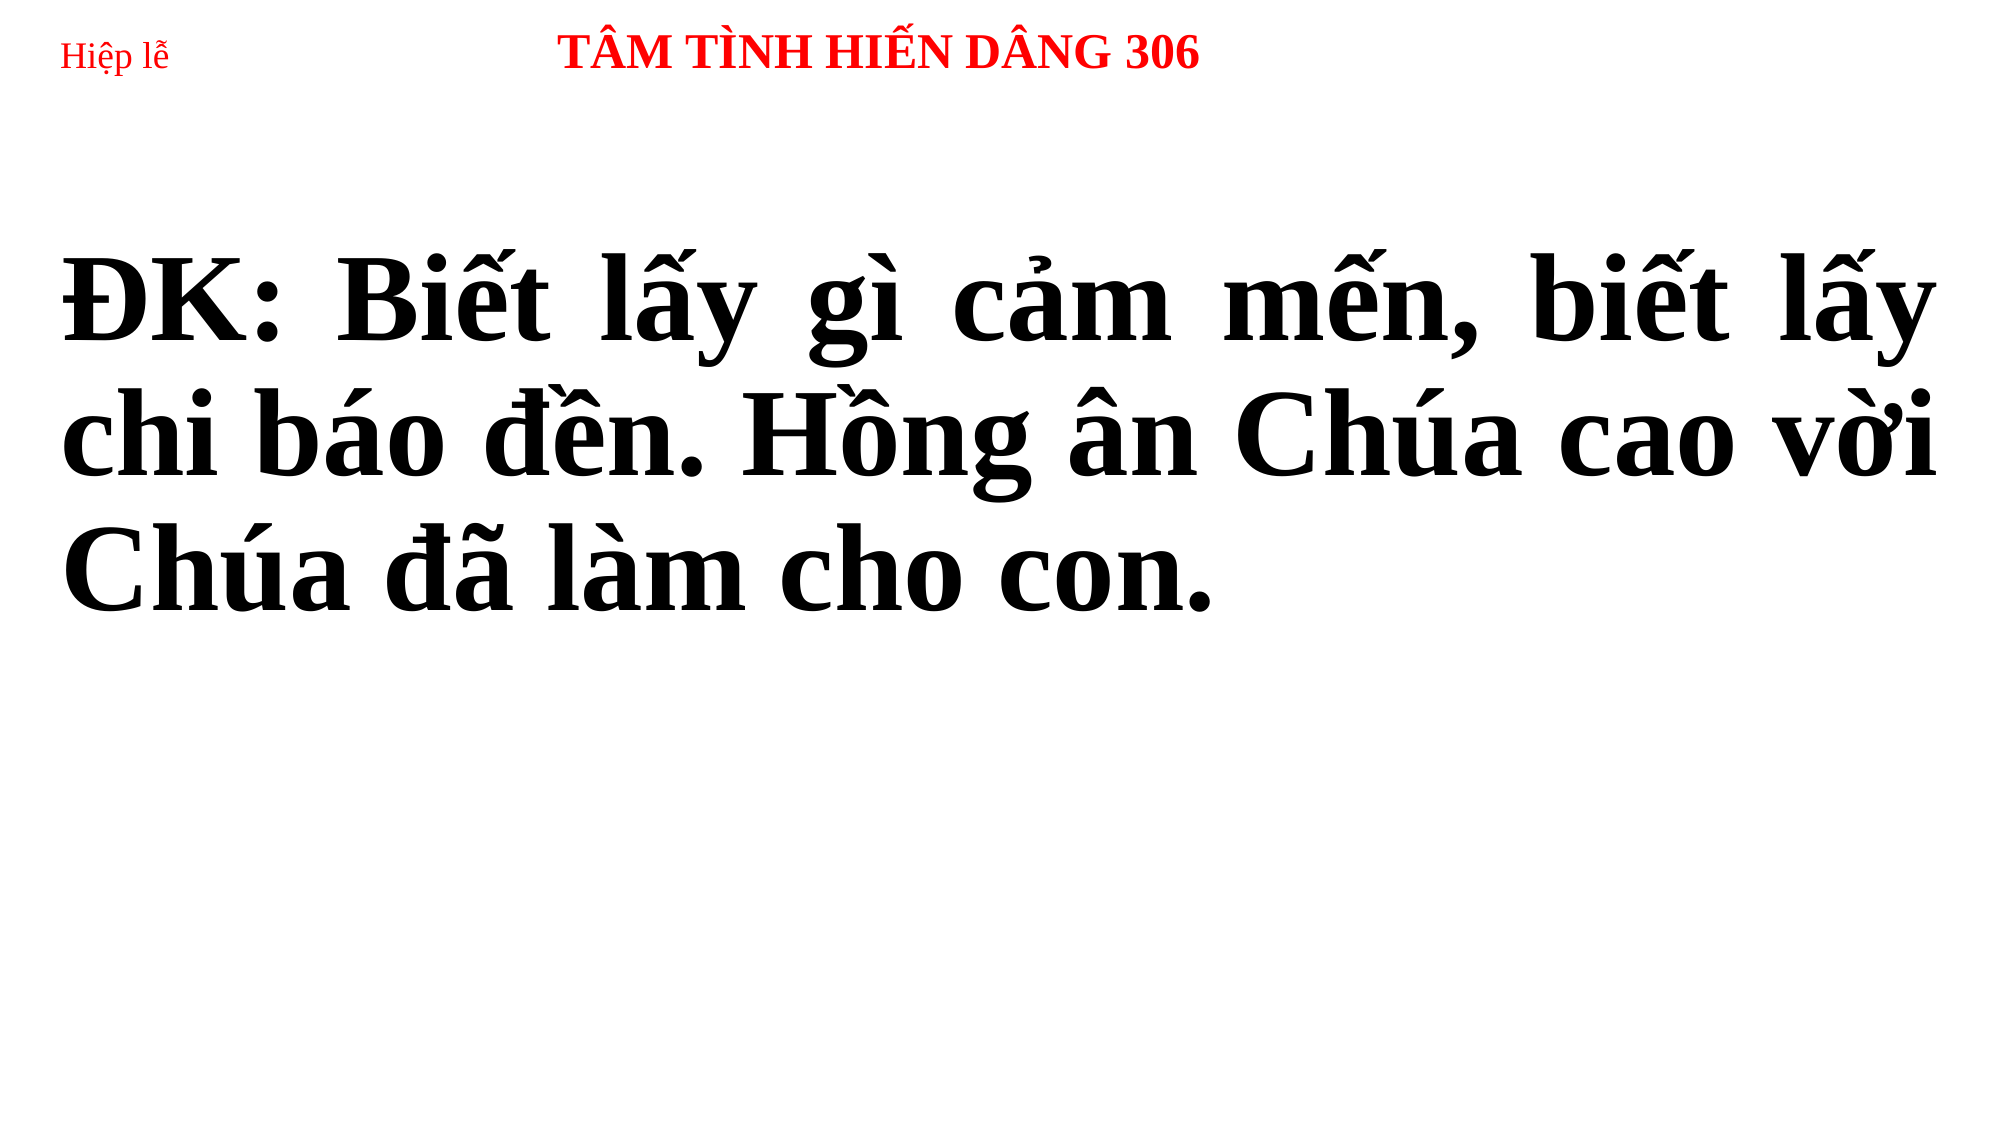

# Hiệp lễ                        	     TÂM TÌNH HIẾN DÂNG 306
ĐK: Biết lấy gì cảm mến, biết lấy chi báo đền. Hồng ân Chúa cao vời Chúa đã làm cho con.